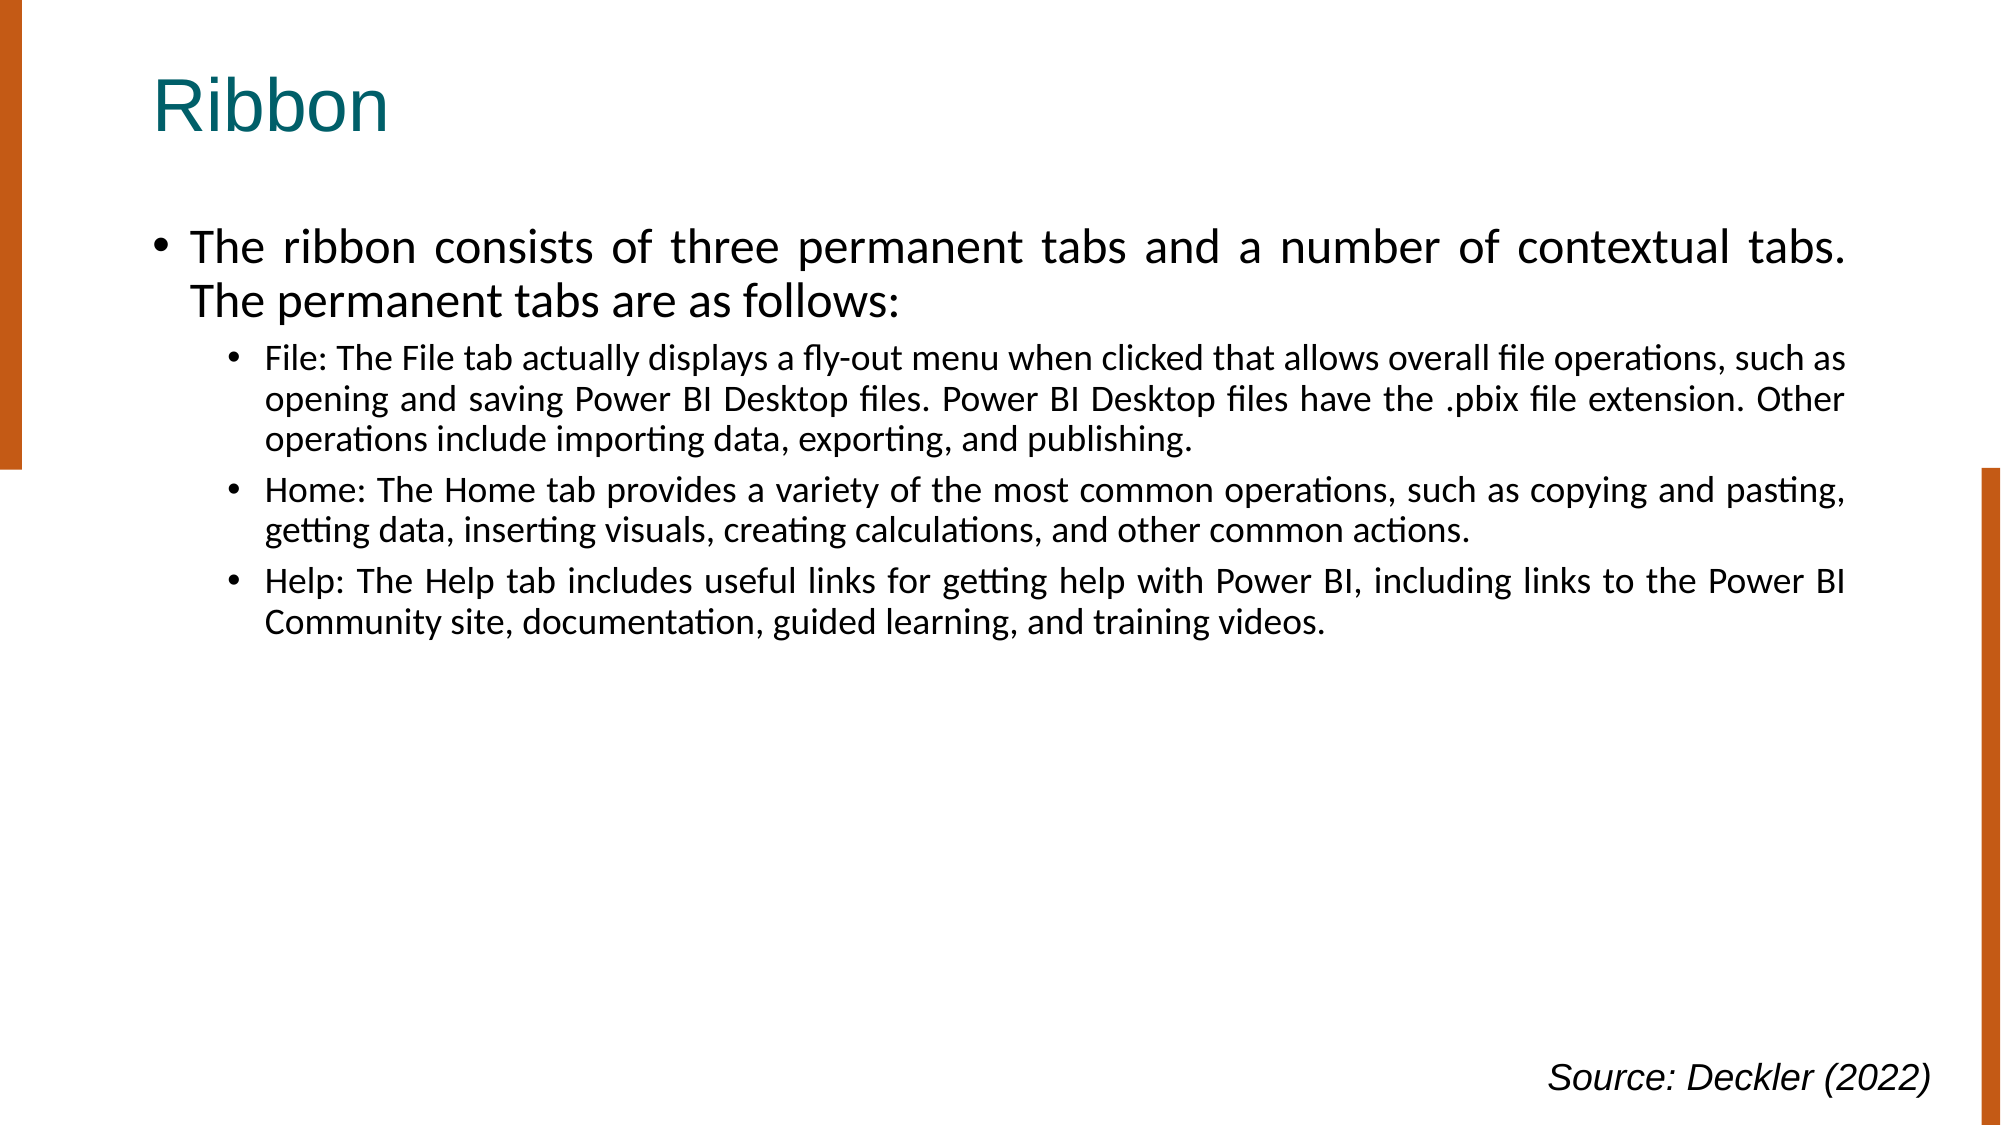

# Ribbon
The ribbon consists of three permanent tabs and a number of contextual tabs. The permanent tabs are as follows:
File: The File tab actually displays a fly-out menu when clicked that allows overall file operations, such as opening and saving Power BI Desktop files. Power BI Desktop files have the .pbix file extension. Other operations include importing data, exporting, and publishing.
Home: The Home tab provides a variety of the most common operations, such as copying and pasting, getting data, inserting visuals, creating calculations, and other common actions.
Help: The Help tab includes useful links for getting help with Power BI, including links to the Power BI Community site, documentation, guided learning, and training videos.
Source: Deckler (2022)